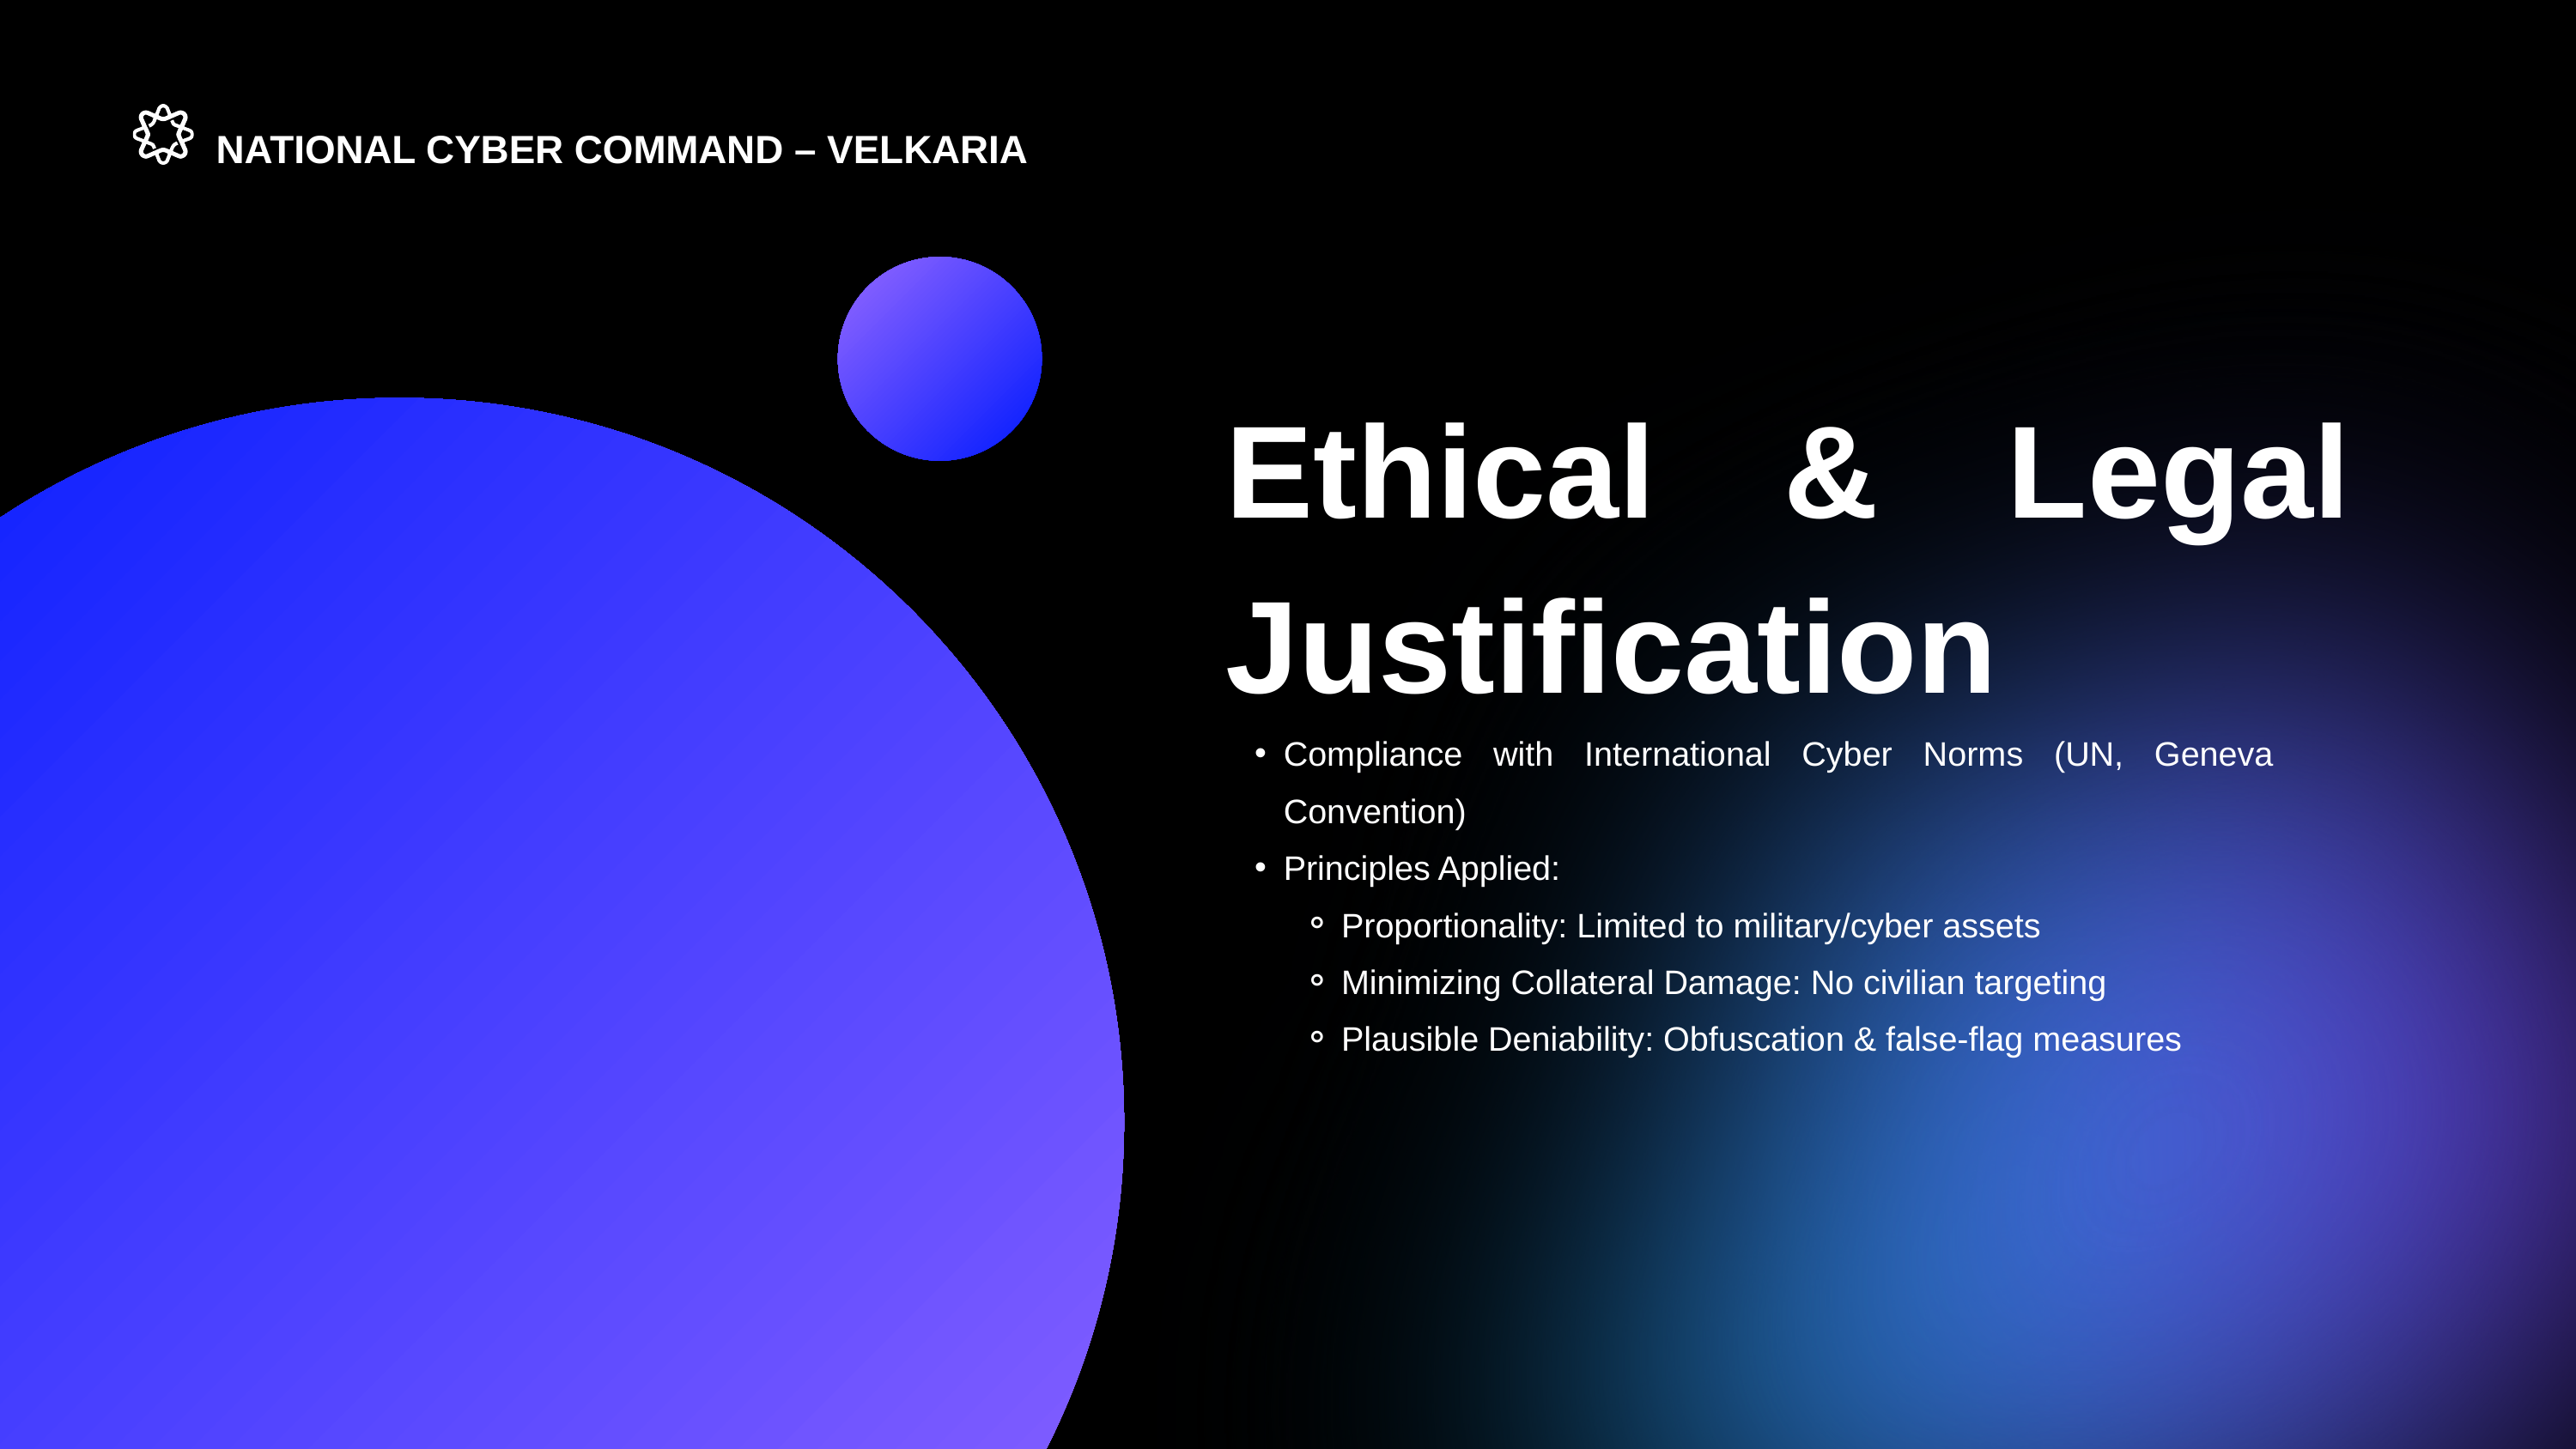

NATIONAL CYBER COMMAND – VELKARIA

Ethical & Legal Justification

Compliance with International Cyber Norms (UN, Geneva Convention)
Principles Applied:
Proportionality: Limited to military/cyber assets
Minimizing Collateral Damage: No civilian targeting
Plausible Deniability: Obfuscation & false-flag measures